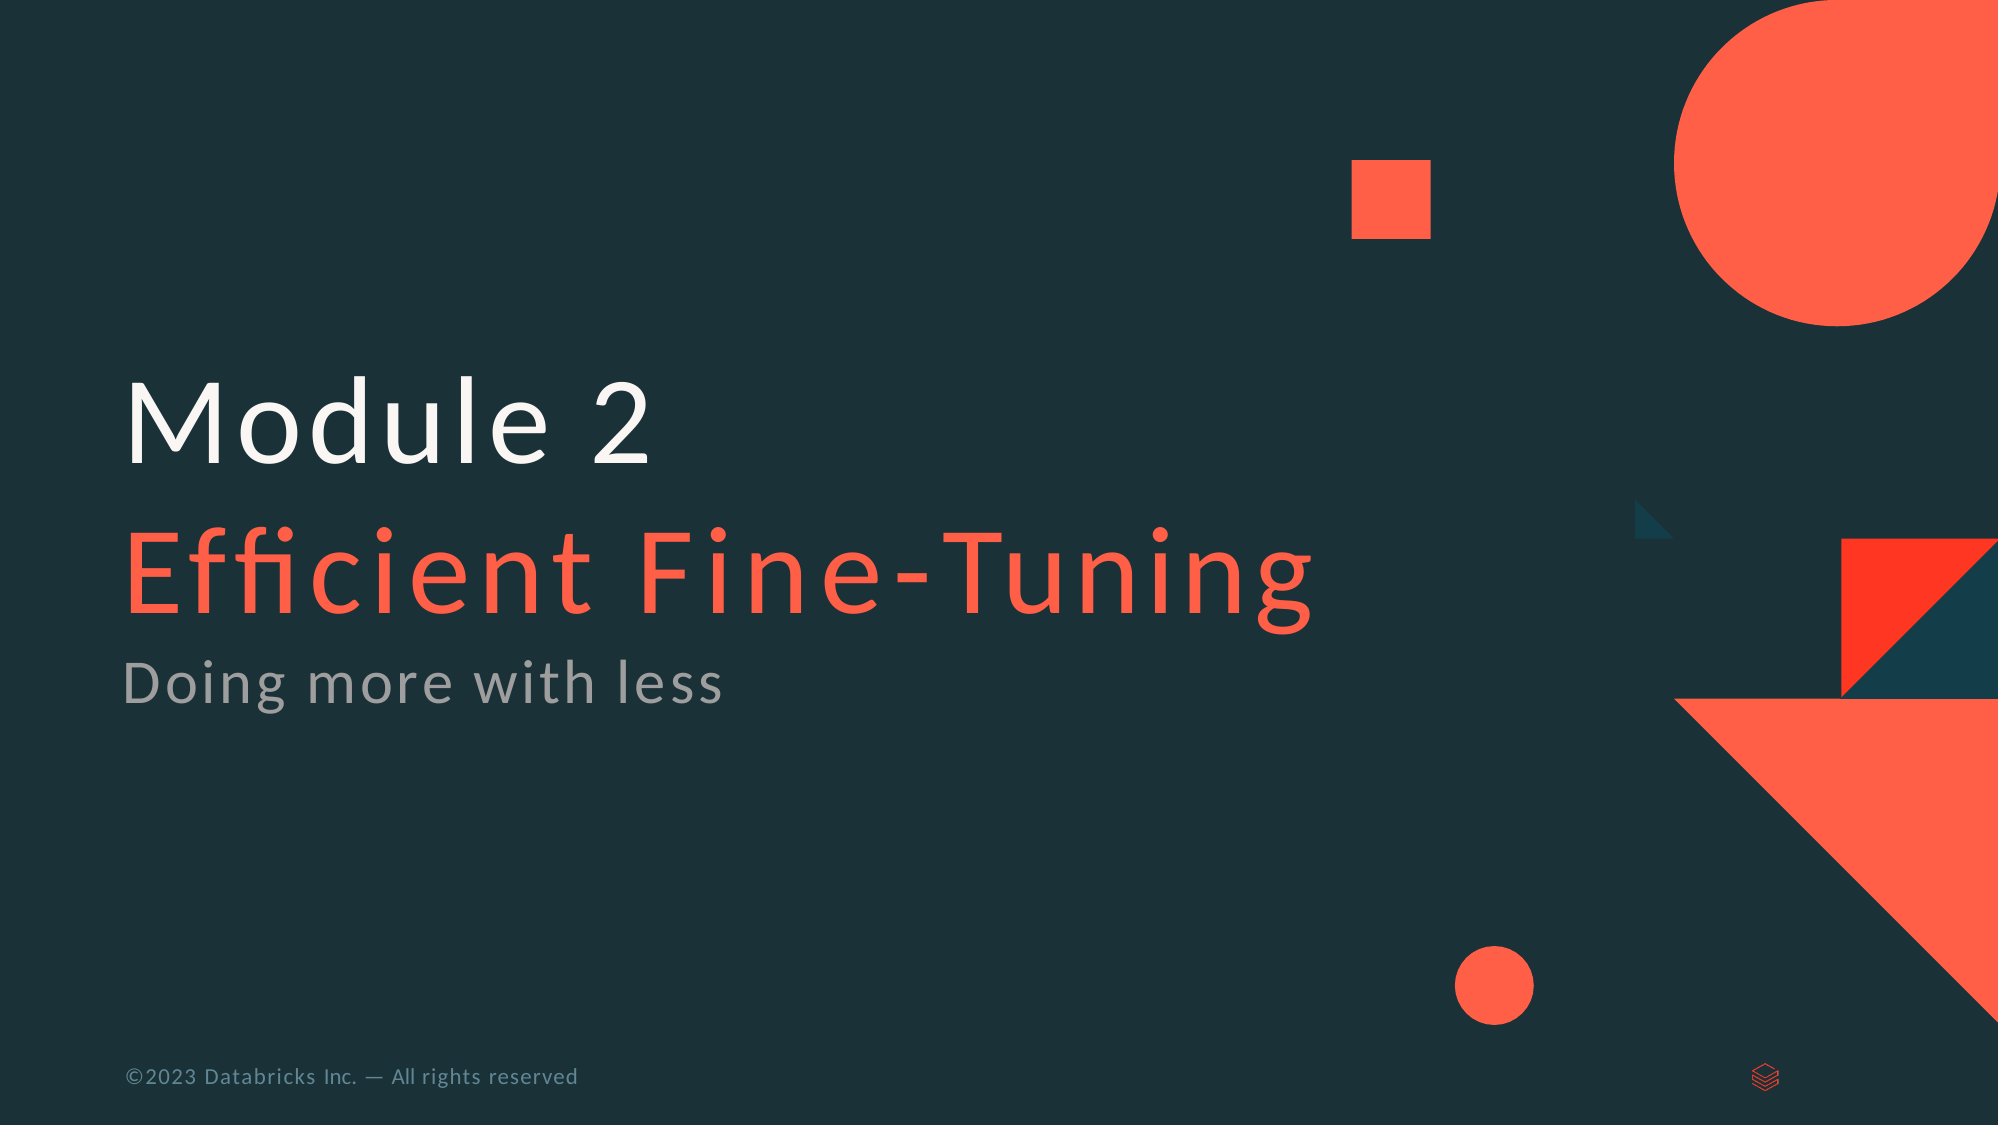

Module 2
Efﬁcient Fine-Tuning
Doing more with less
©2023 Databricks Inc. — All rights reserved